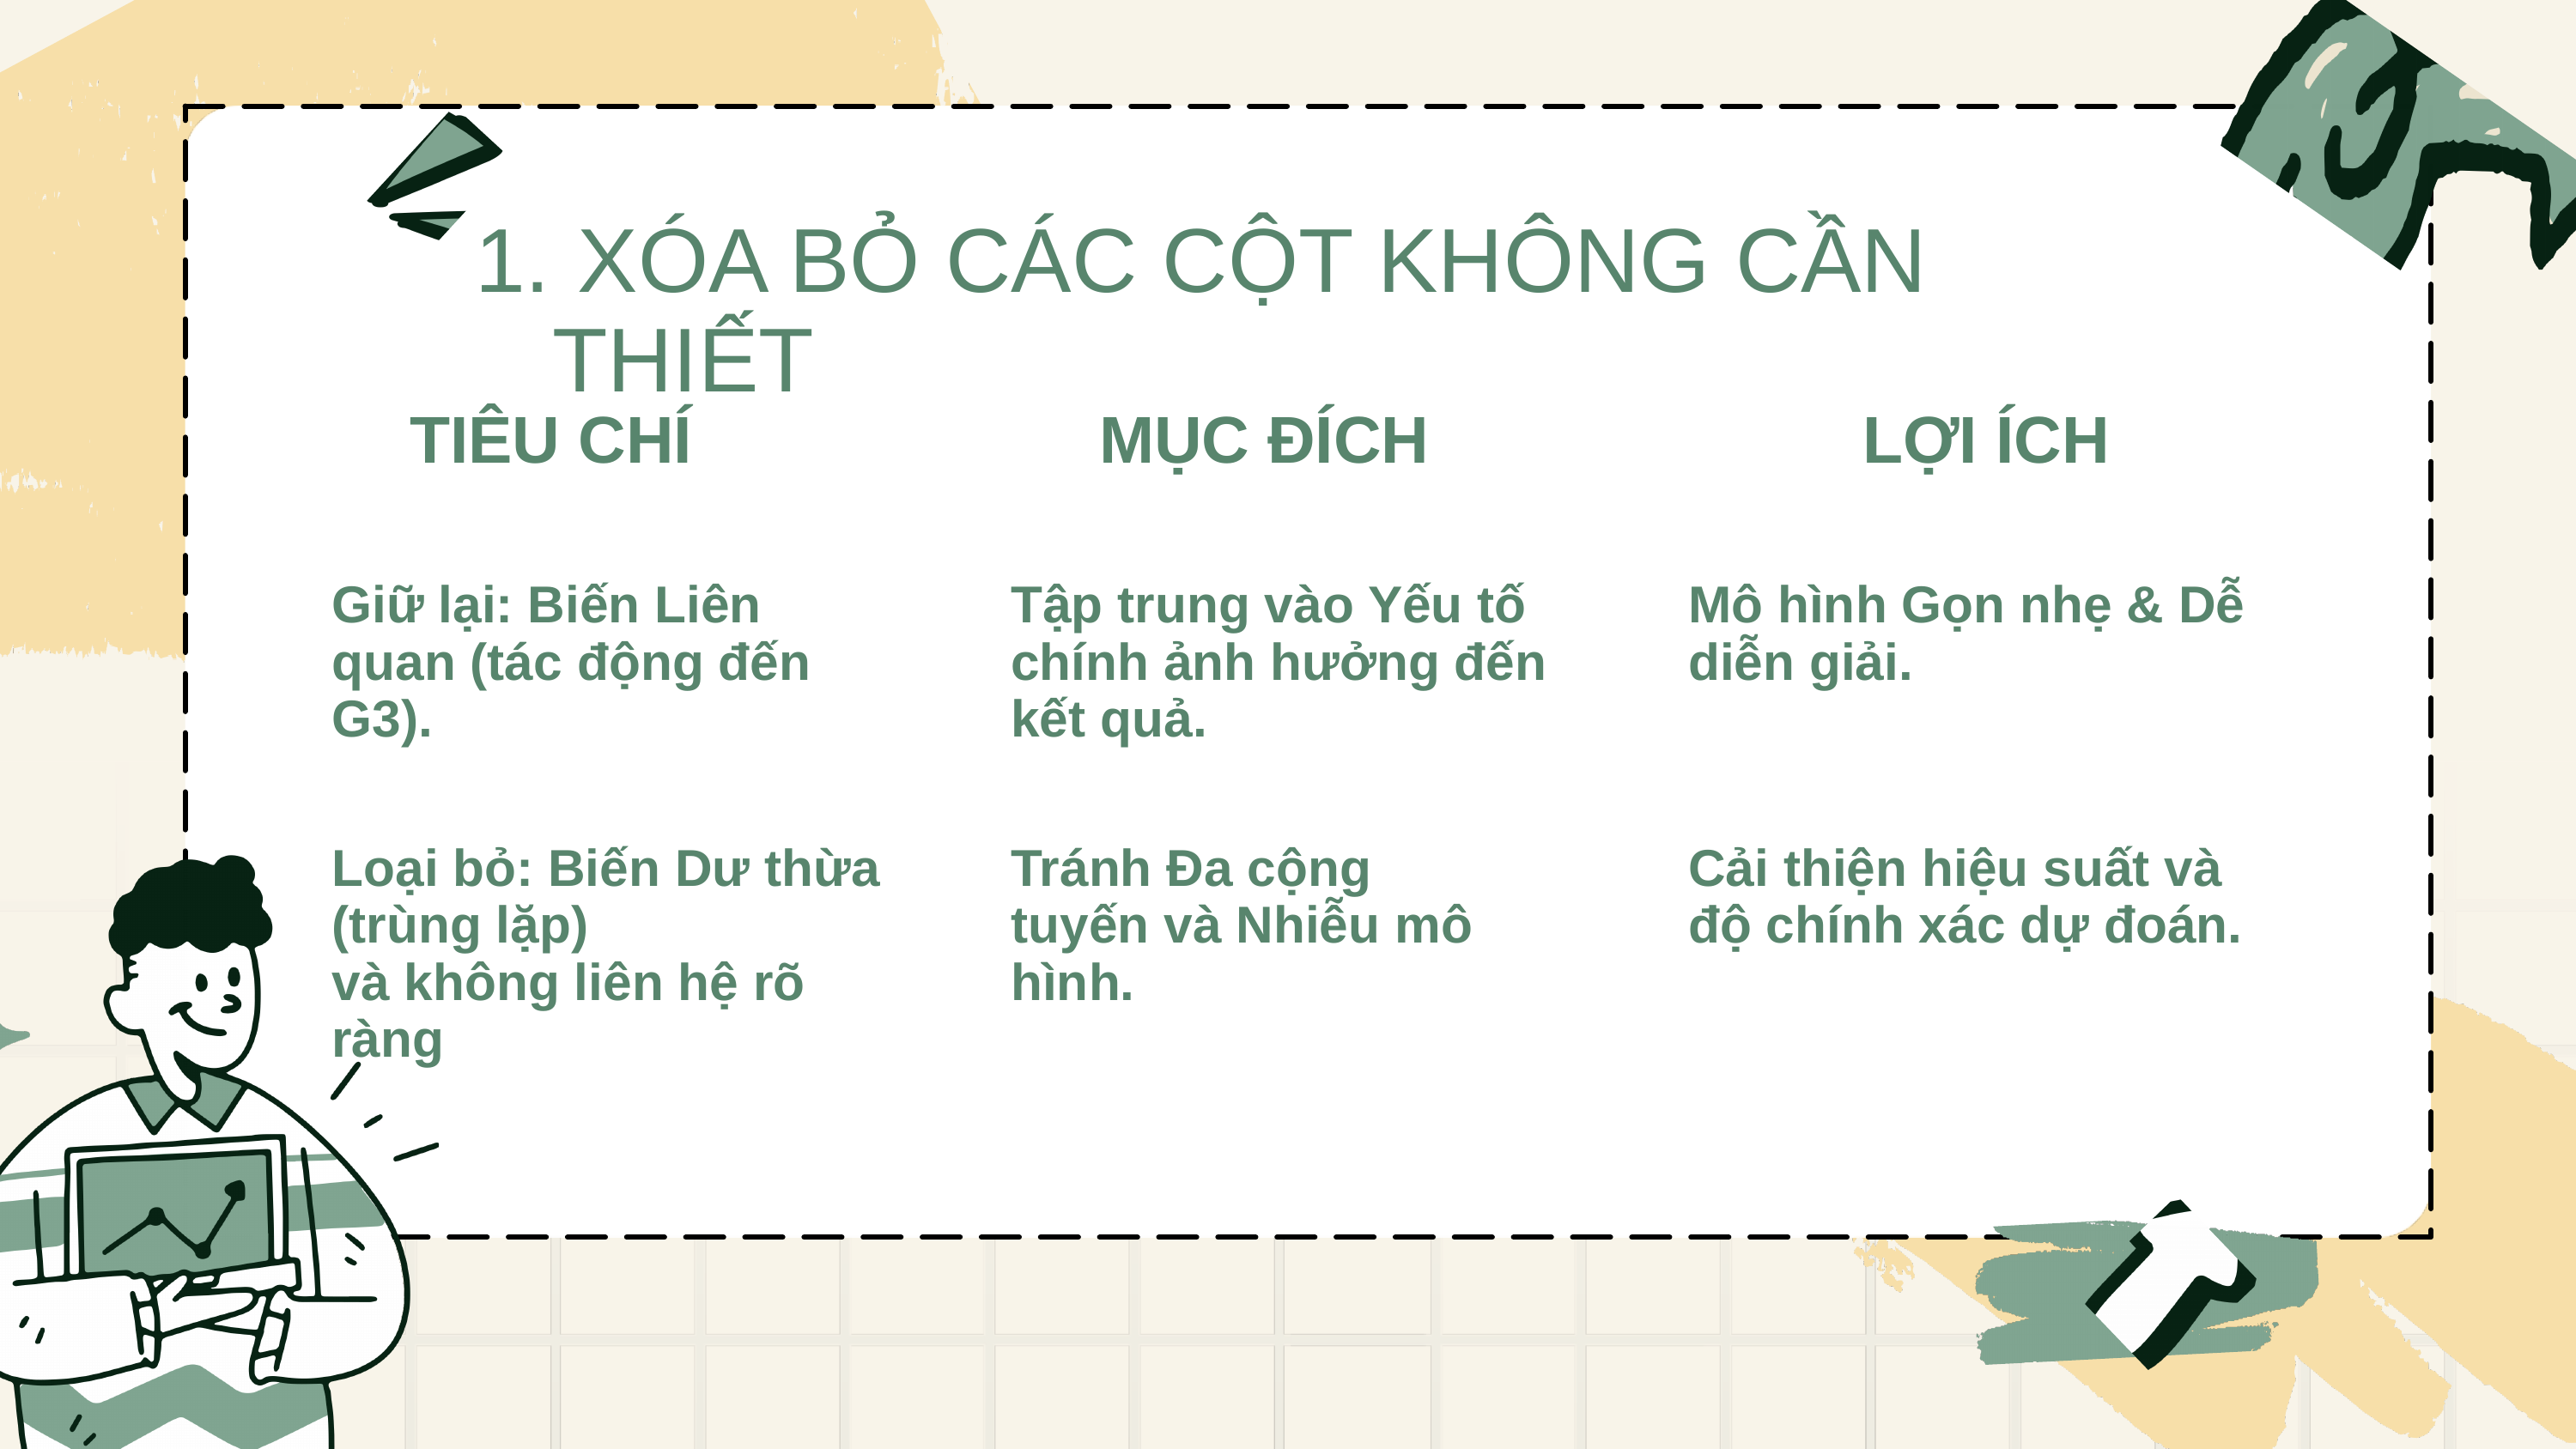

XÓA BỎ CÁC CỘT KHÔNG CẦN THIẾT
TIÊU CHÍ
MỤC ĐÍCH
LỢI ÍCH
Giữ lại: Biến Liên quan (tác động đến G3).
Tập trung vào Yếu tố chính ảnh hưởng đến kết quả.
Mô hình Gọn nhẹ & Dễ diễn giải.

Loại bỏ: Biến Dư thừa (trùng lặp)
và không liên hệ rõ ràng
Tránh Đa cộng tuyến và Nhiễu mô hình.
Cải thiện hiệu suất và độ chính xác dự đoán.